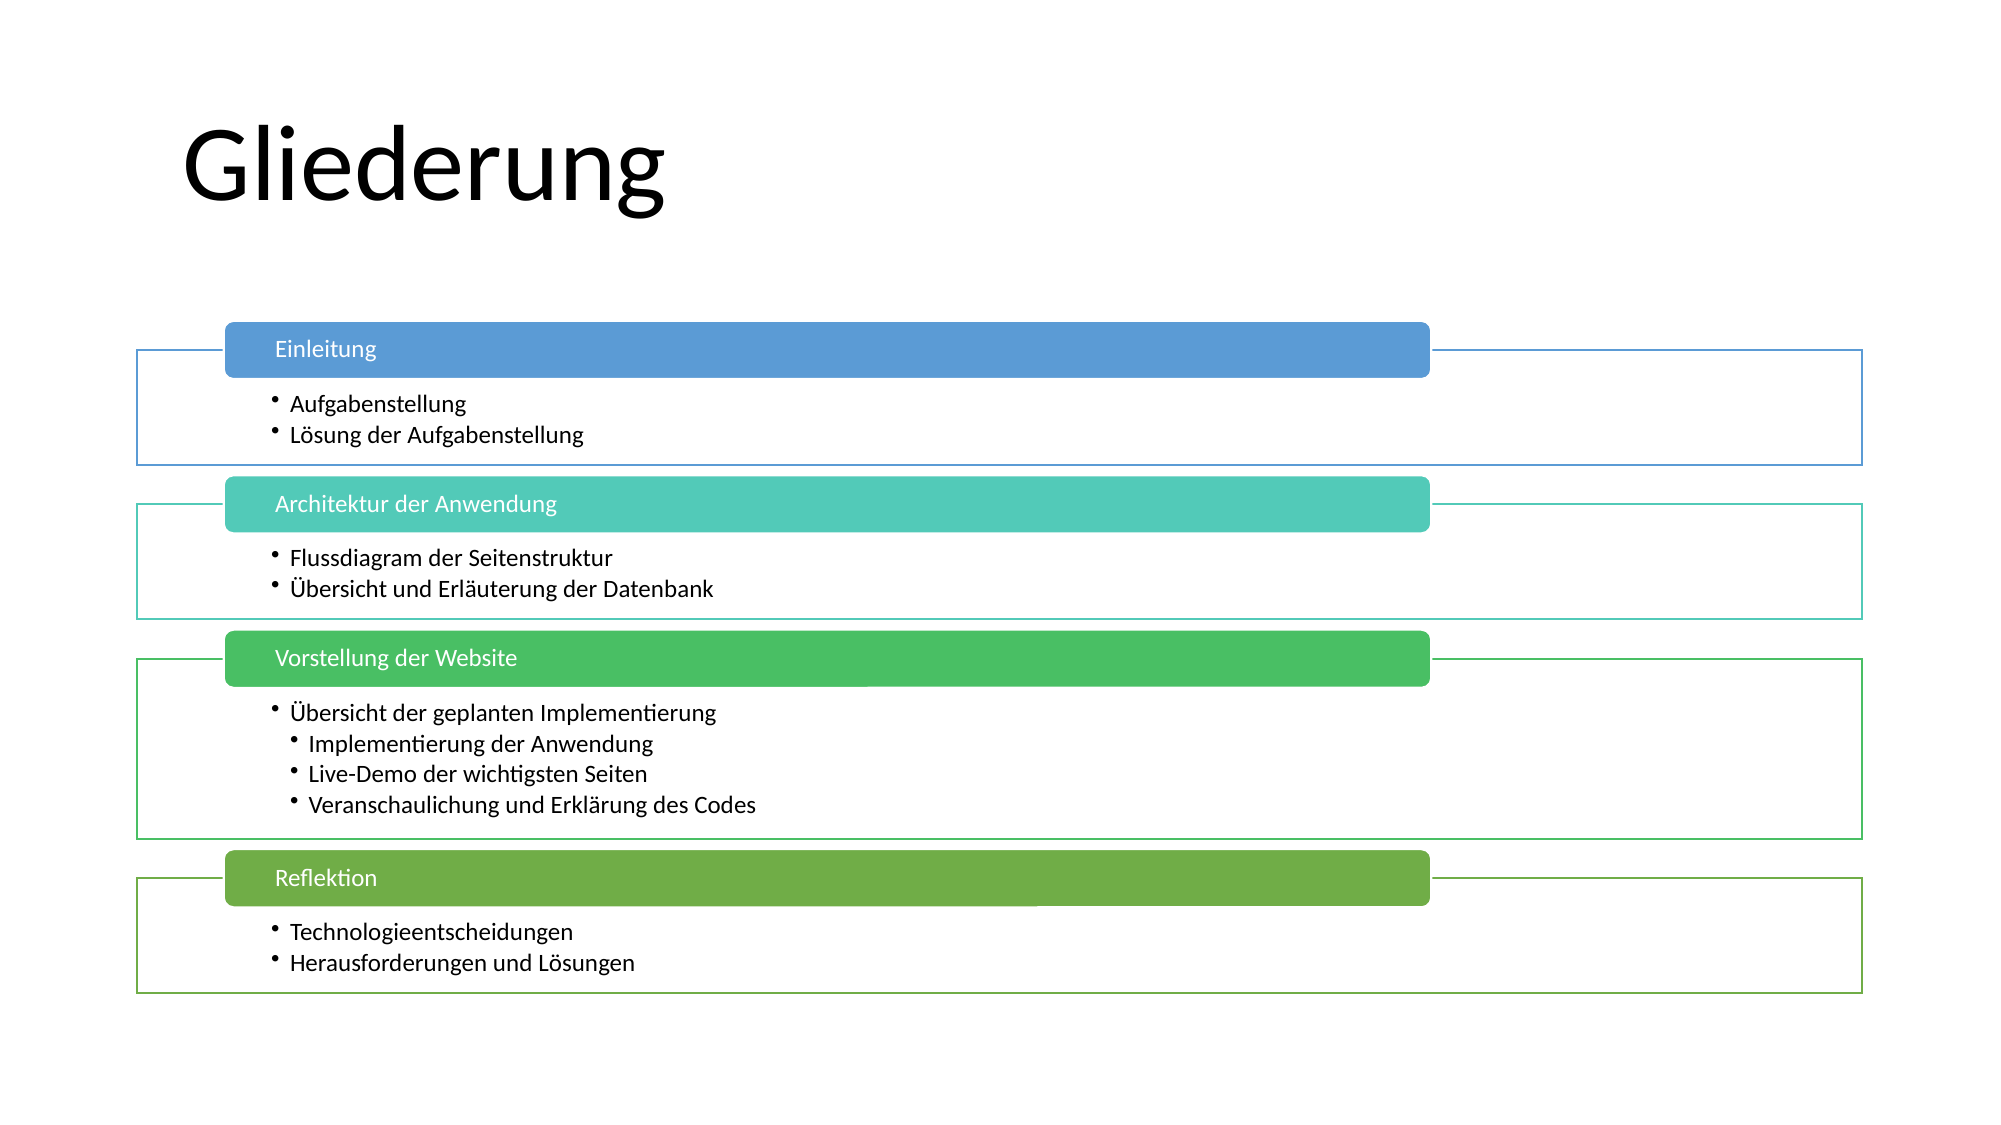

# Gliederung
Aufgabenstellung
Lösung der Aufgabenstellung
Einleitung
Flussdiagram der Seitenstruktur
Übersicht und Erläuterung der Datenbank
Architektur der Anwendung
Übersicht der geplanten Implementierung
Implementierung der Anwendung
Live-Demo der wichtigsten Seiten
Veranschaulichung und Erklärung des Codes
Vorstellung der Website
Technologieentscheidungen
Herausforderungen und Lösungen
Reflektion